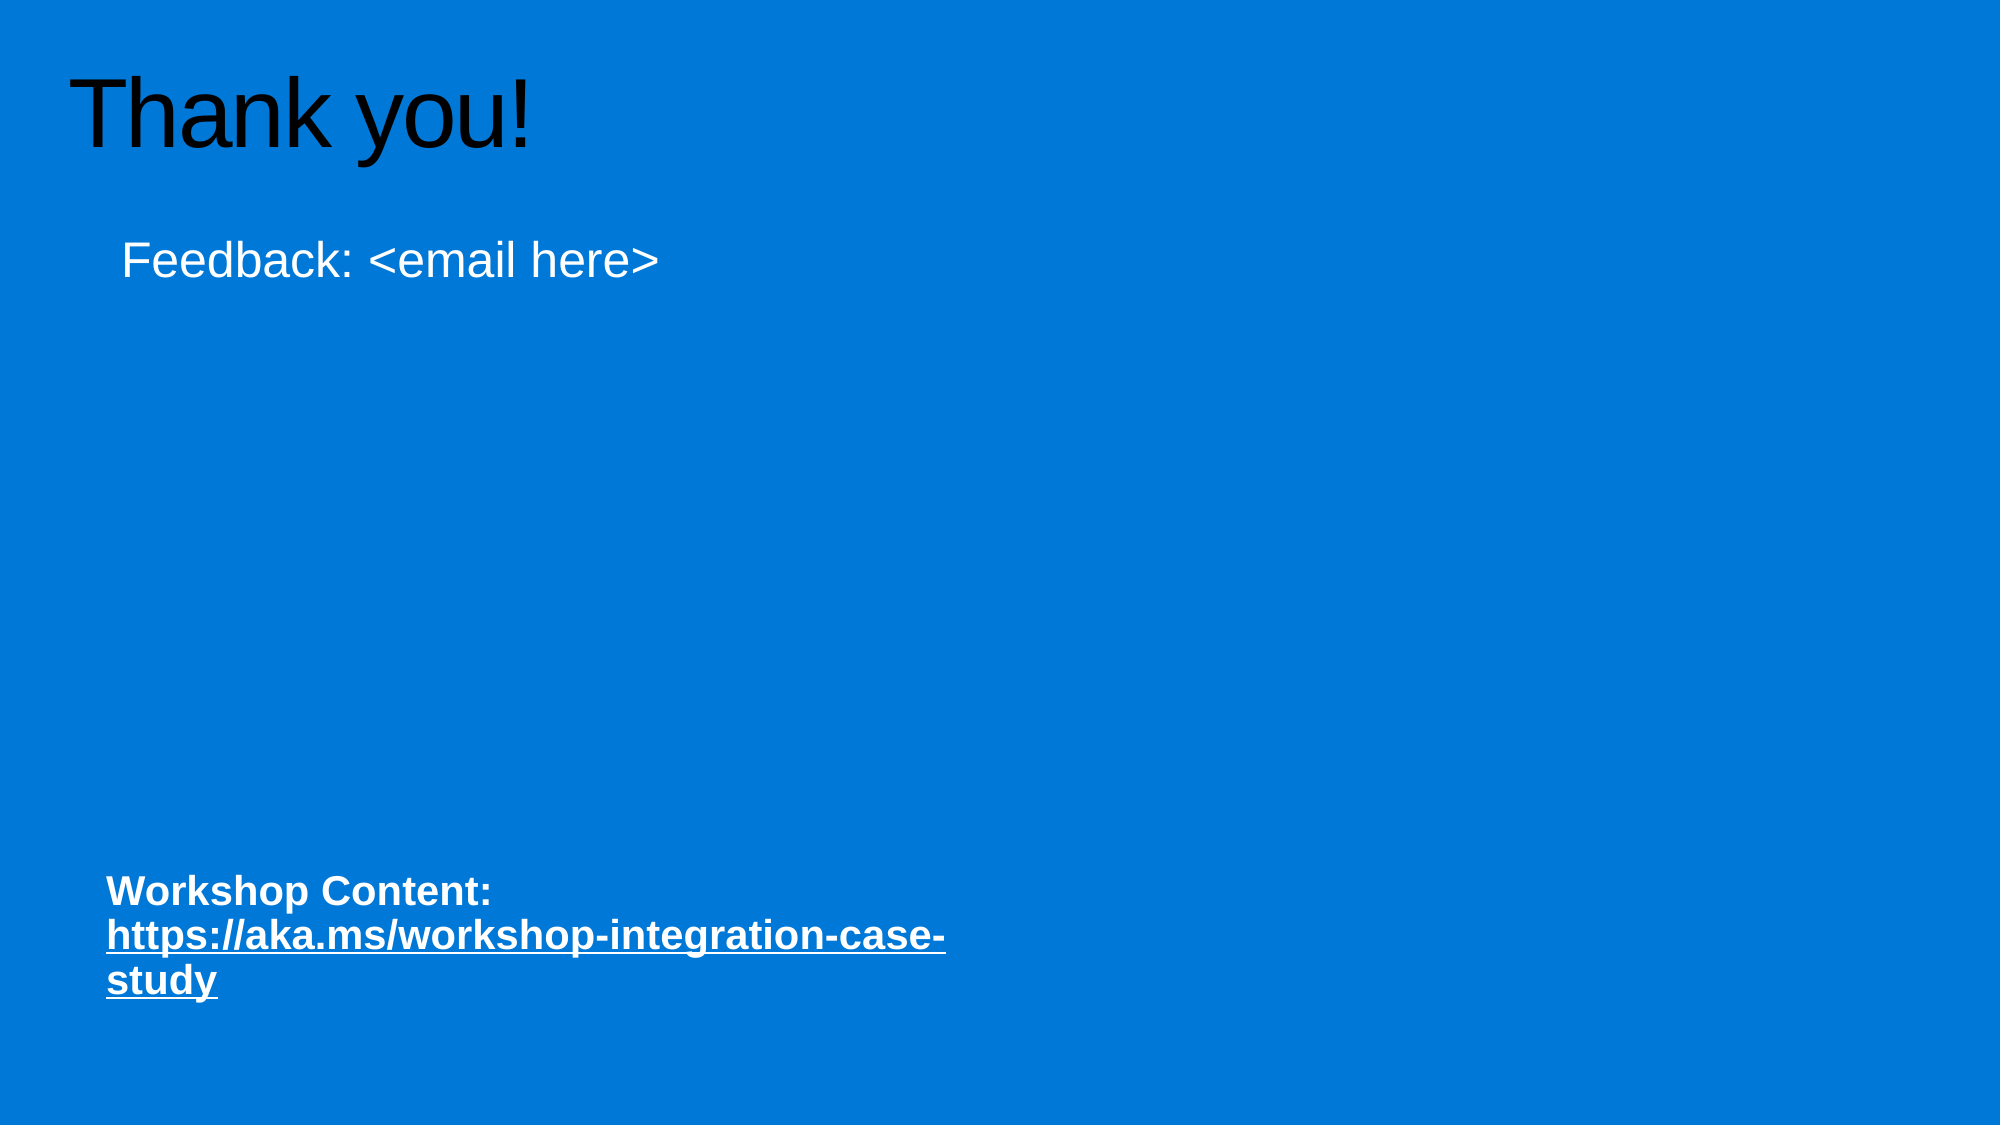

# Thank you!
Feedback: <email here>

Workshop Content:
https://aka.ms/workshop-integration-case-study